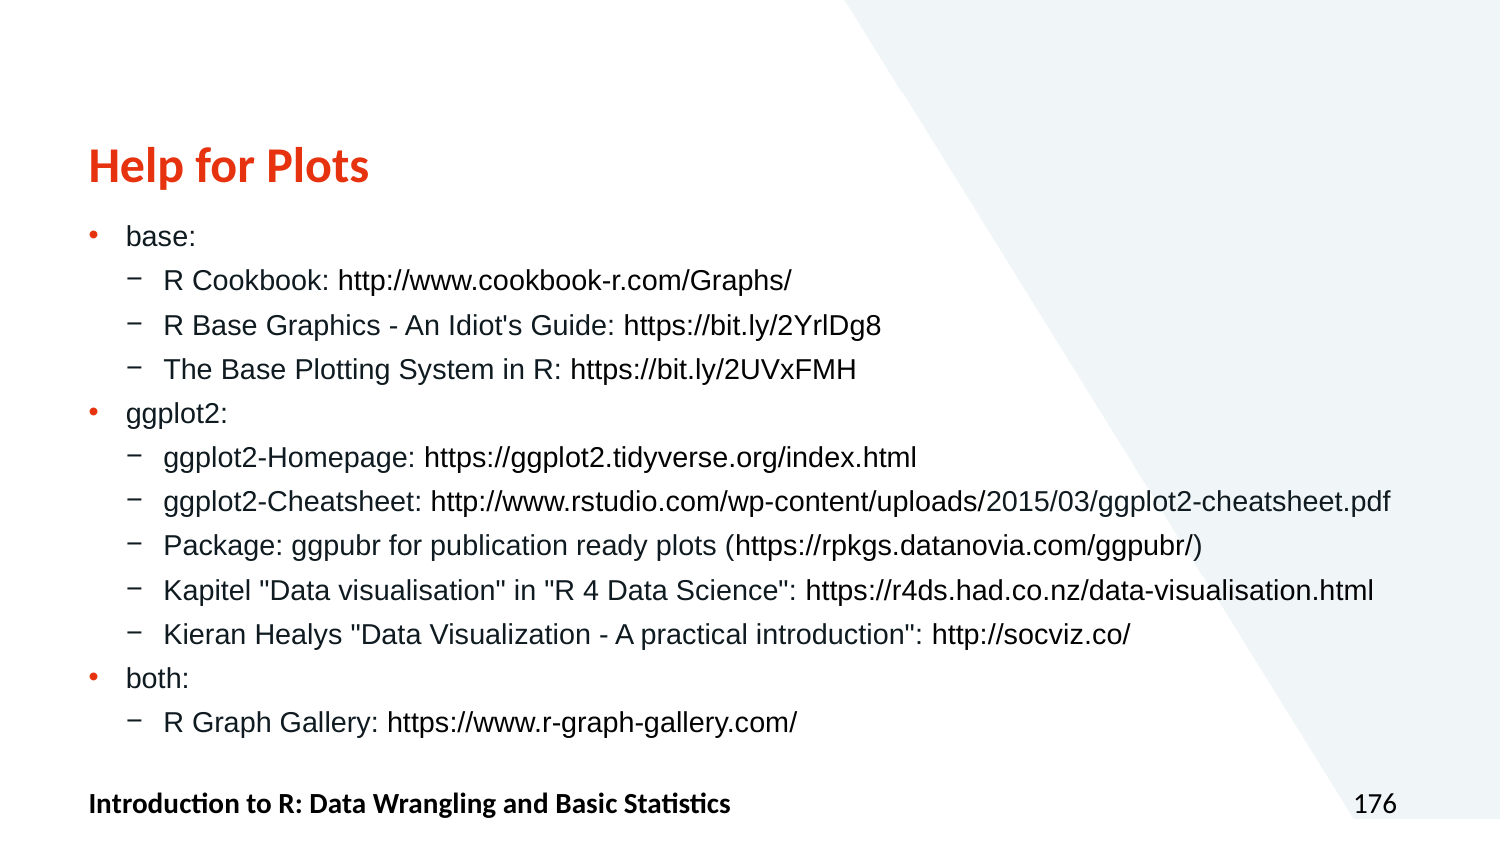

# Help for Plots
base:
R Cookbook: http://www.cookbook-r.com/Graphs/
R Base Graphics - An Idiot's Guide: https://bit.ly/2YrlDg8
The Base Plotting System in R: https://bit.ly/2UVxFMH
ggplot2:
ggplot2-Homepage: https://ggplot2.tidyverse.org/index.html
ggplot2-Cheatsheet: http://www.rstudio.com/wp-content/uploads/2015/03/ggplot2-cheatsheet.pdf
Package: ggpubr for publication ready plots (https://rpkgs.datanovia.com/ggpubr/)
Kapitel "Data visualisation" in "R 4 Data Science": https://r4ds.had.co.nz/data-visualisation.html
Kieran Healys "Data Visualization - A practical introduction": http://socviz.co/
both:
R Graph Gallery: https://www.r-graph-gallery.com/
Introduction to R: Data Wrangling and Basic Statistics
176